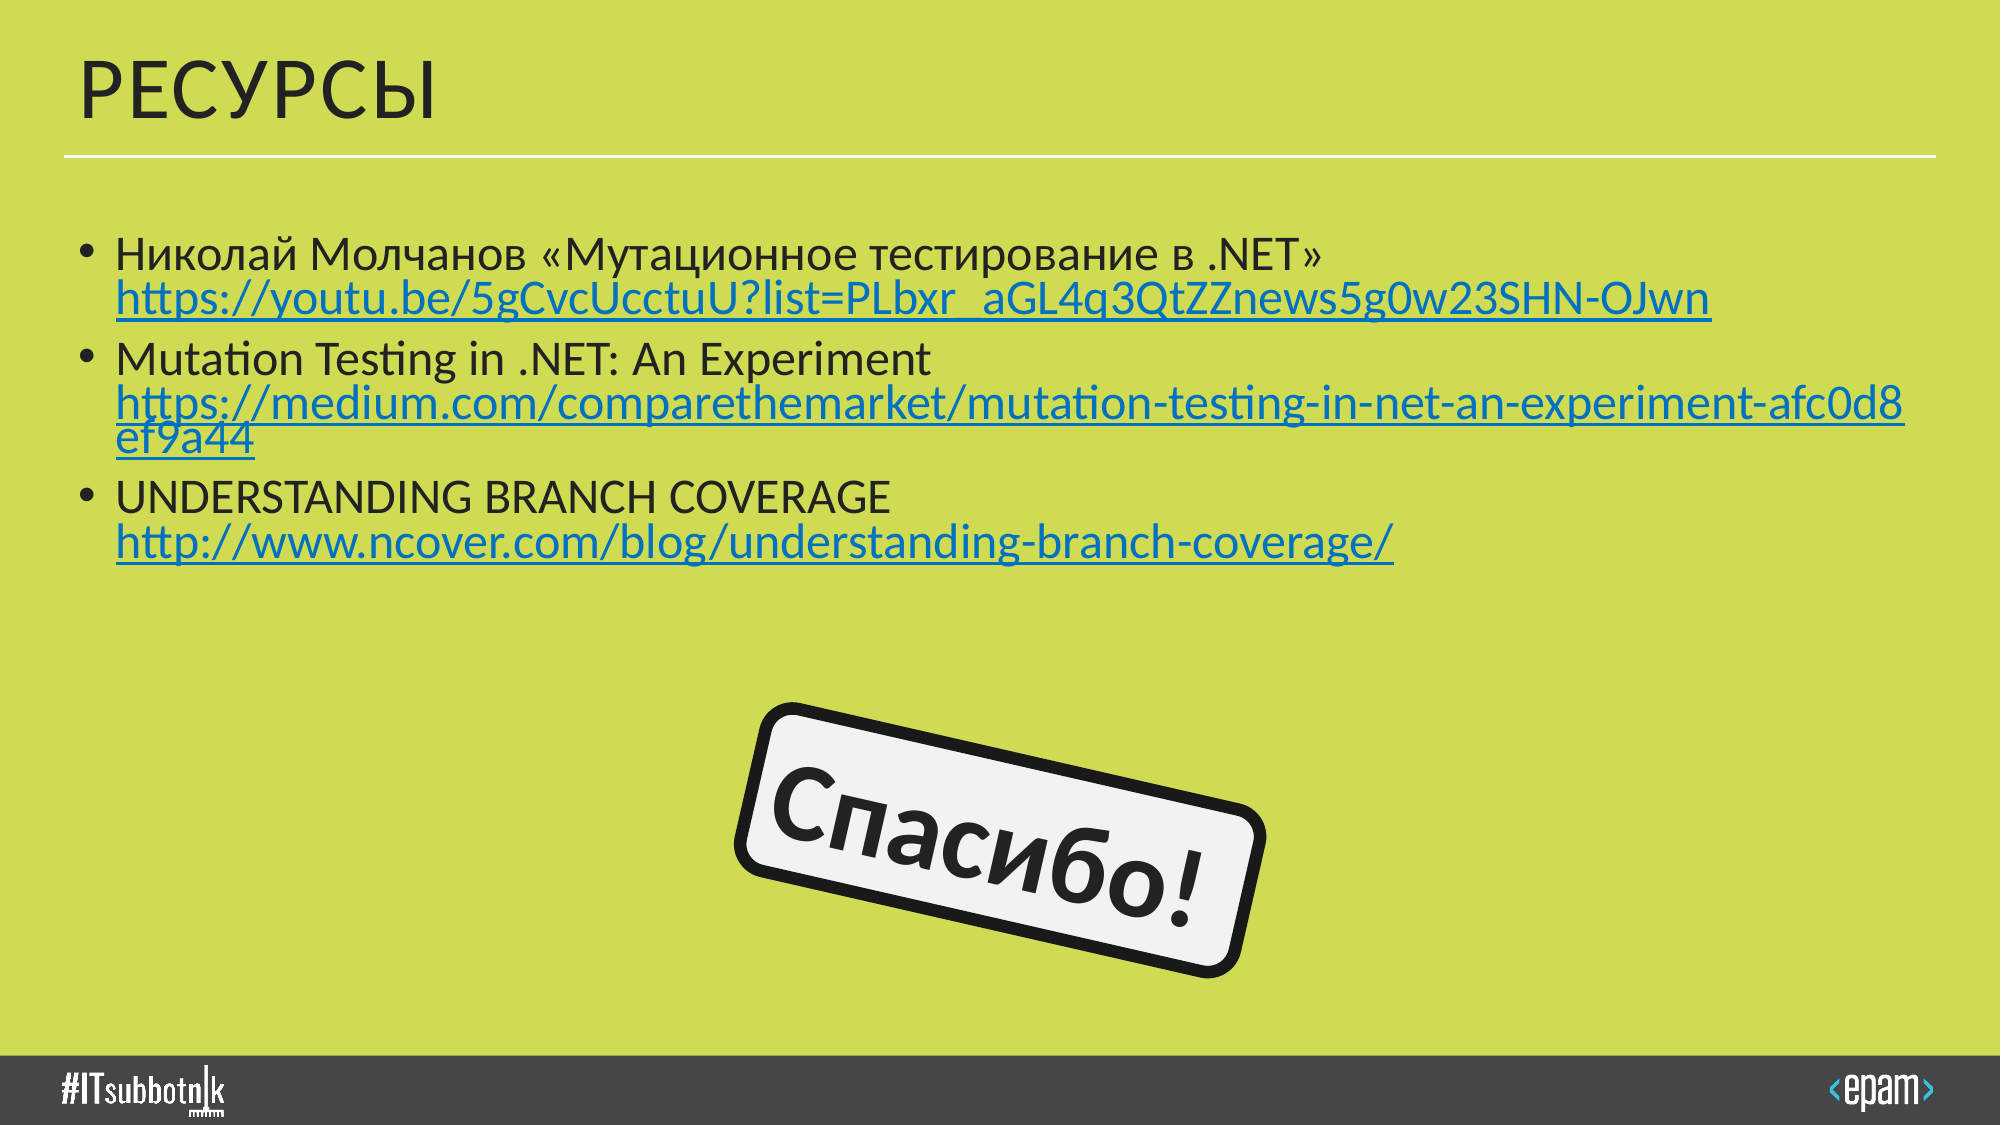

# Ресурсы
Николай Молчанов «Мутационное тестирование в .NET» https://youtu.be/5gCvcUcctuU?list=PLbxr_aGL4q3QtZZnews5g0w23SHN-OJwn
Mutation Testing in .NET: An Experiment https://medium.com/comparethemarket/mutation-testing-in-net-an-experiment-afc0d8ef9a44
UNDERSTANDING BRANCH COVERAGE http://www.ncover.com/blog/understanding-branch-coverage/
Спасибо!